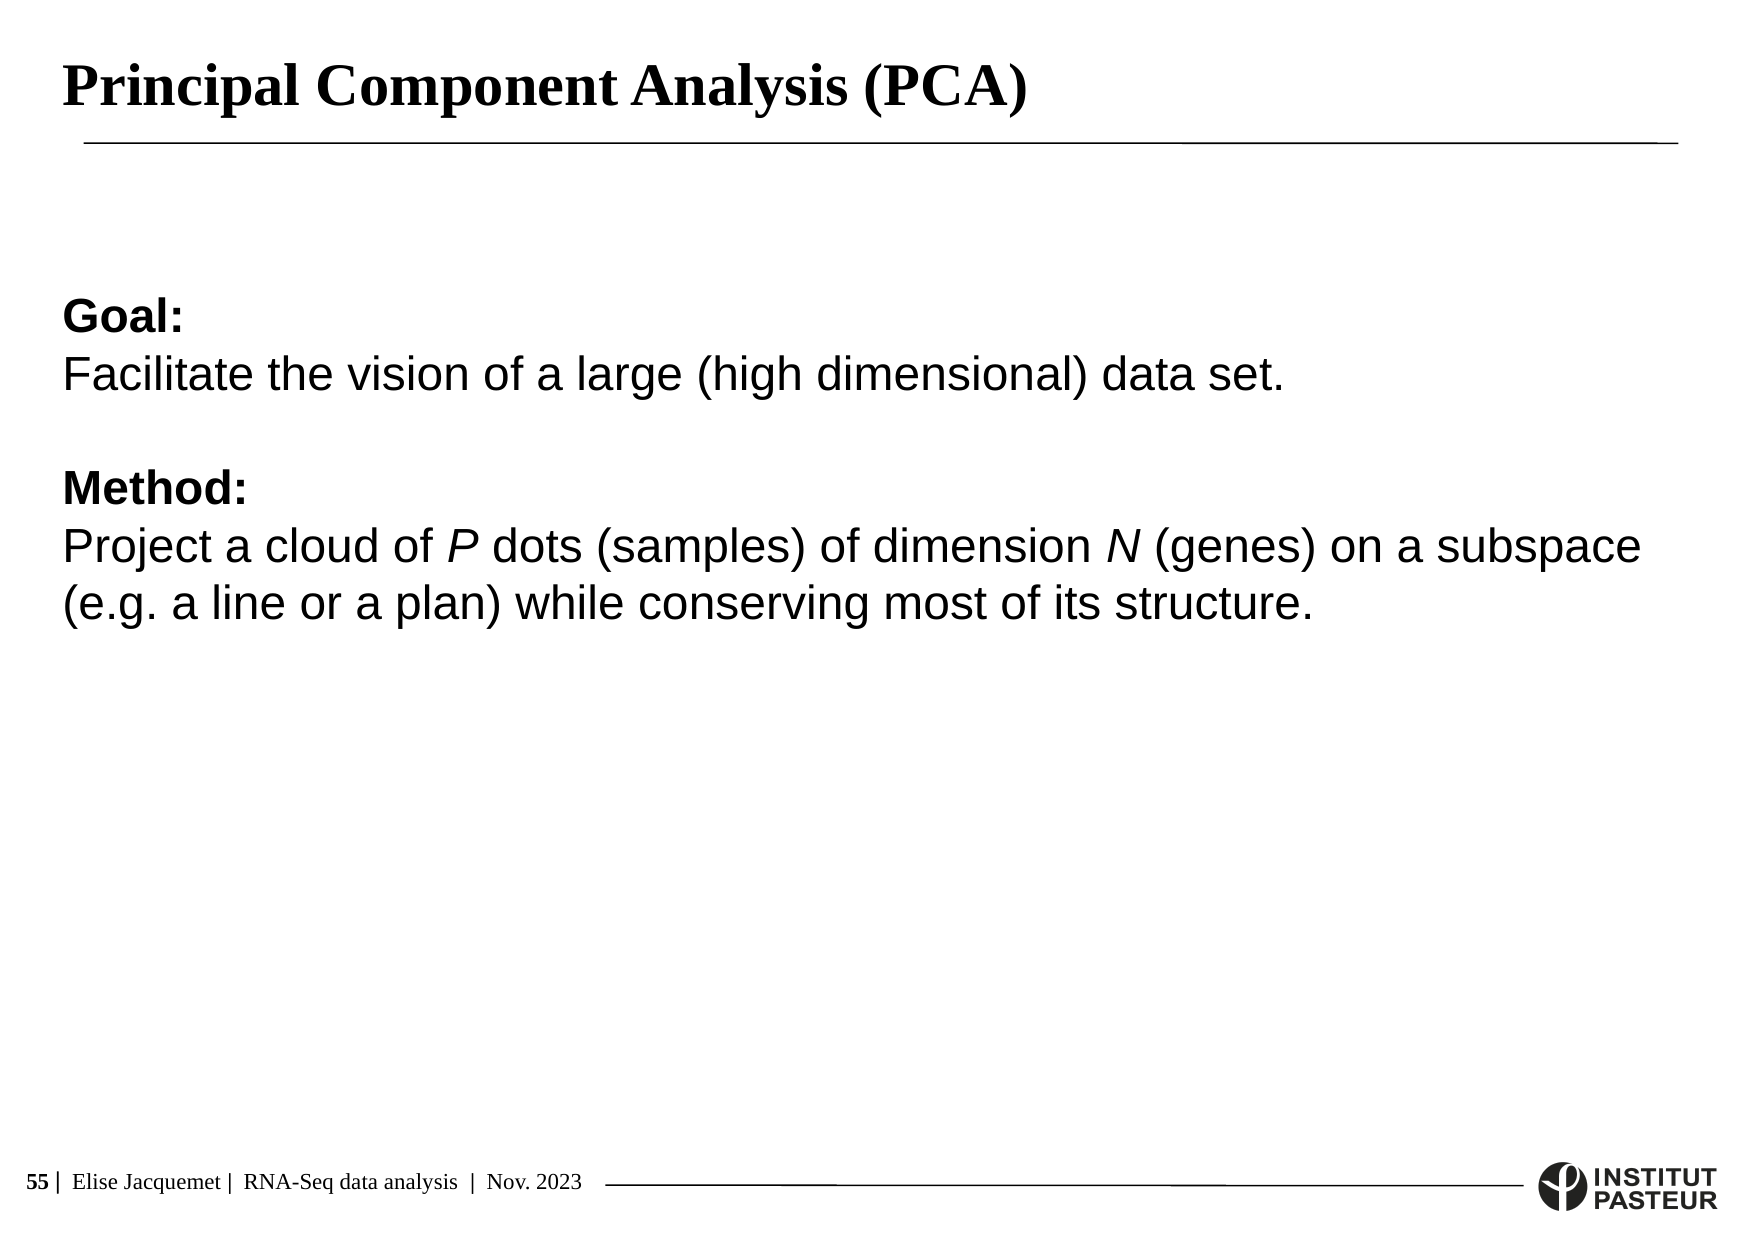

Principal Component Analysis (PCA)

Goal:
Facilitate the vision of a large (high dimensional) data set.

Method:
Project a cloud of P dots (samples) of dimension N (genes) on a subspace (e.g. a line or a plan) while conserving most of its structure.